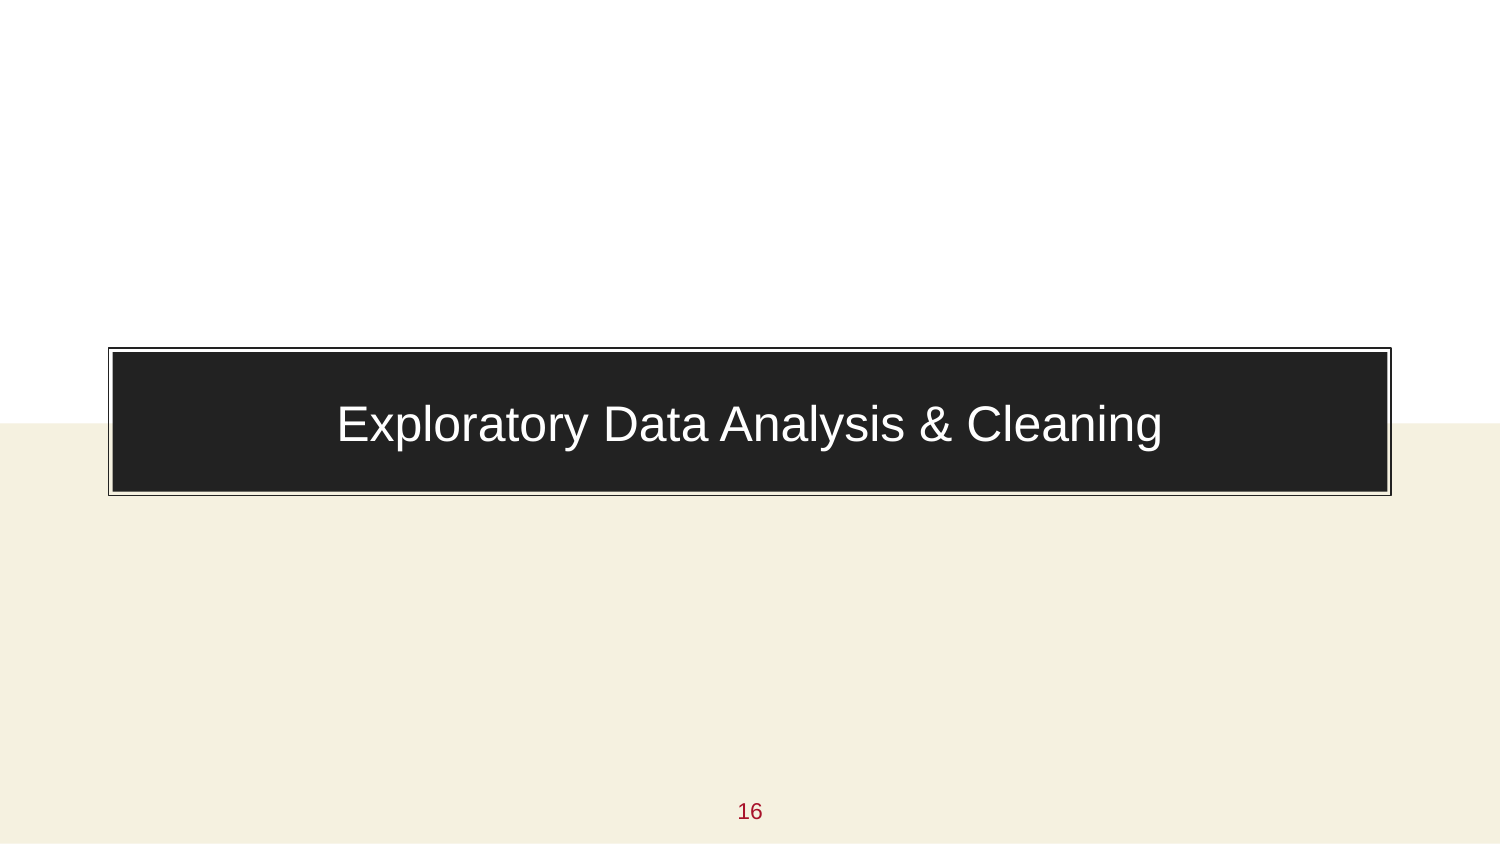

# Exploratory Data Analysis & Cleaning
16